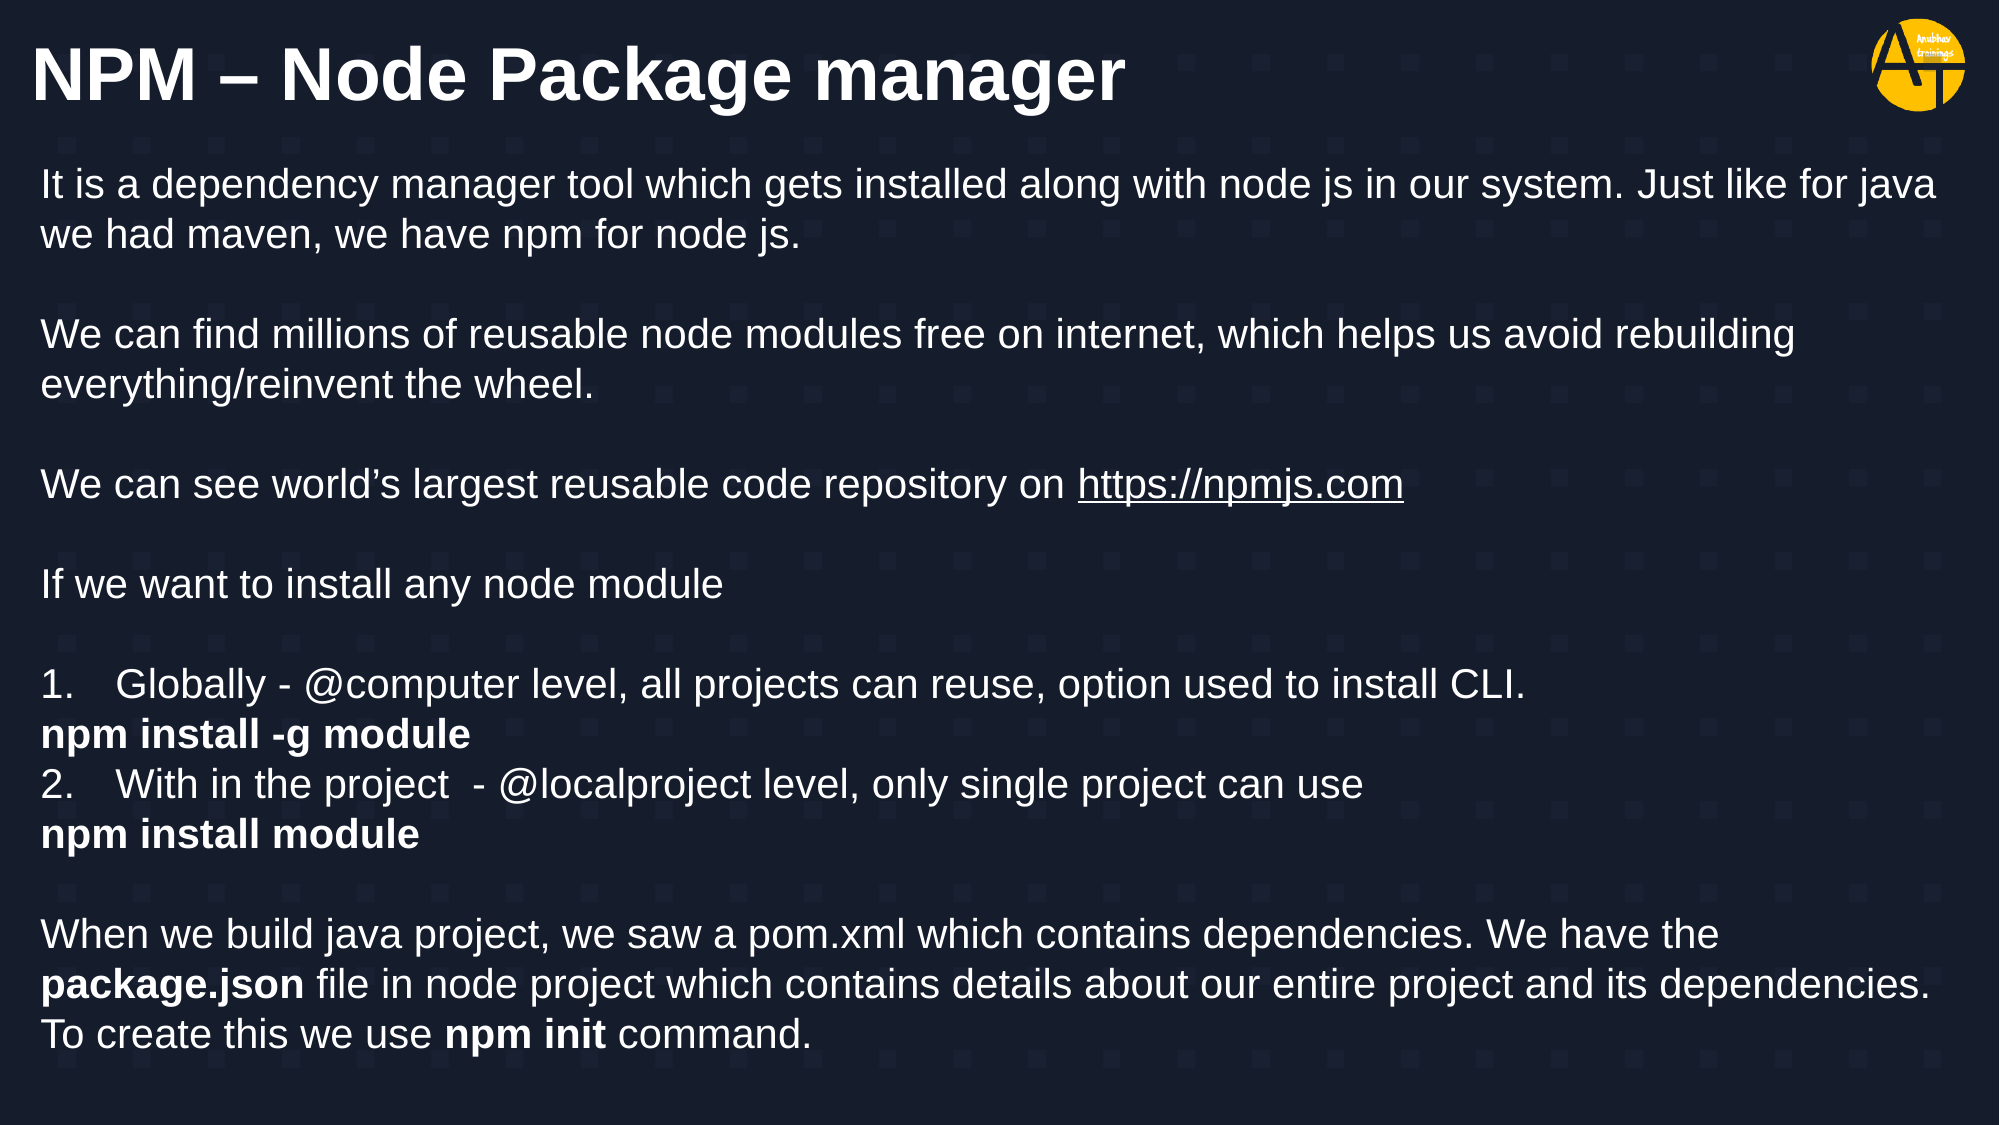

# NPM – Node Package manager
It is a dependency manager tool which gets installed along with node js in our system. Just like for java we had maven, we have npm for node js.

We can find millions of reusable node modules free on internet, which helps us avoid rebuilding everything/reinvent the wheel.

We can see world’s largest reusable code repository on https://npmjs.com

If we want to install any node module

Globally - @computer level, all projects can reuse, option used to install CLI.
npm install -g module
With in the project  - @localproject level, only single project can use
npm install module

When we build java project, we saw a pom.xml which contains dependencies. We have the package.json file in node project which contains details about our entire project and its dependencies. To create this we use npm init command.